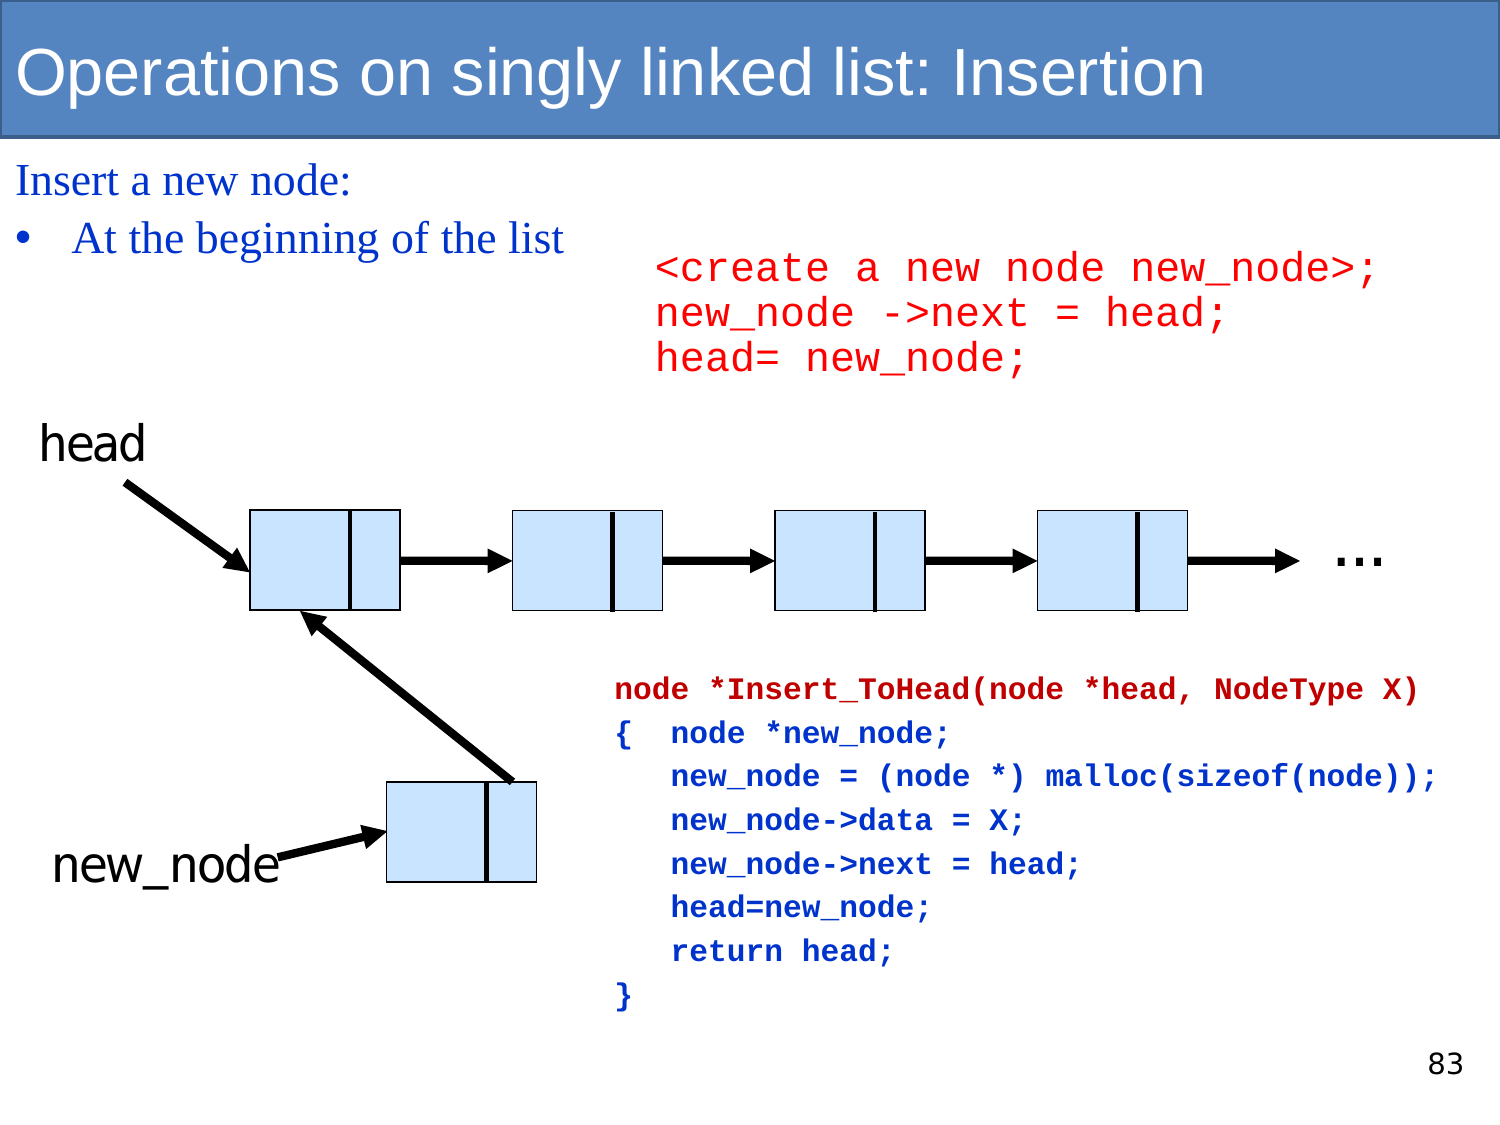

# Operations on singly linked list: Insertion
Insert a new node:
At the beginning of the list
	<create a new node new_node>;
	new_node ->next = head;
	head= new_node;
head

…

node *Insert_ToHead(node *head, NodeType X)
{	node *new_node;
	new_node = (node *) malloc(sizeof(node));
	new_node->data = X;
   new_node->next = head;
   head=new_node;
	return head;
}

new_node

83